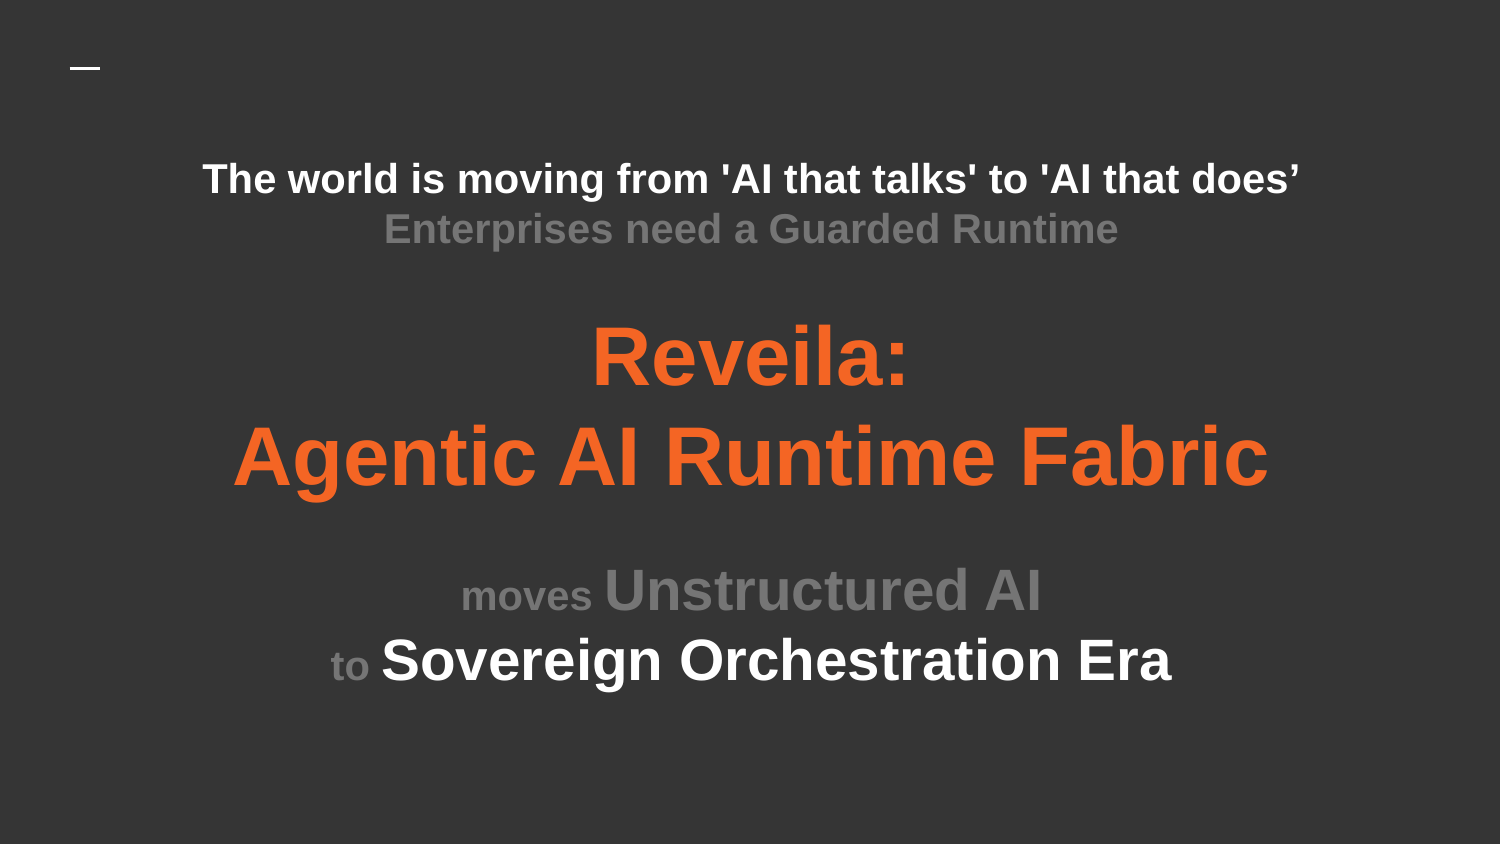

# The world is moving from 'AI that talks' to 'AI that does’
Enterprises need a Guarded Runtime
Reveila:
Agentic AI Runtime Fabric
moves Unstructured AI
to Sovereign Orchestration Era